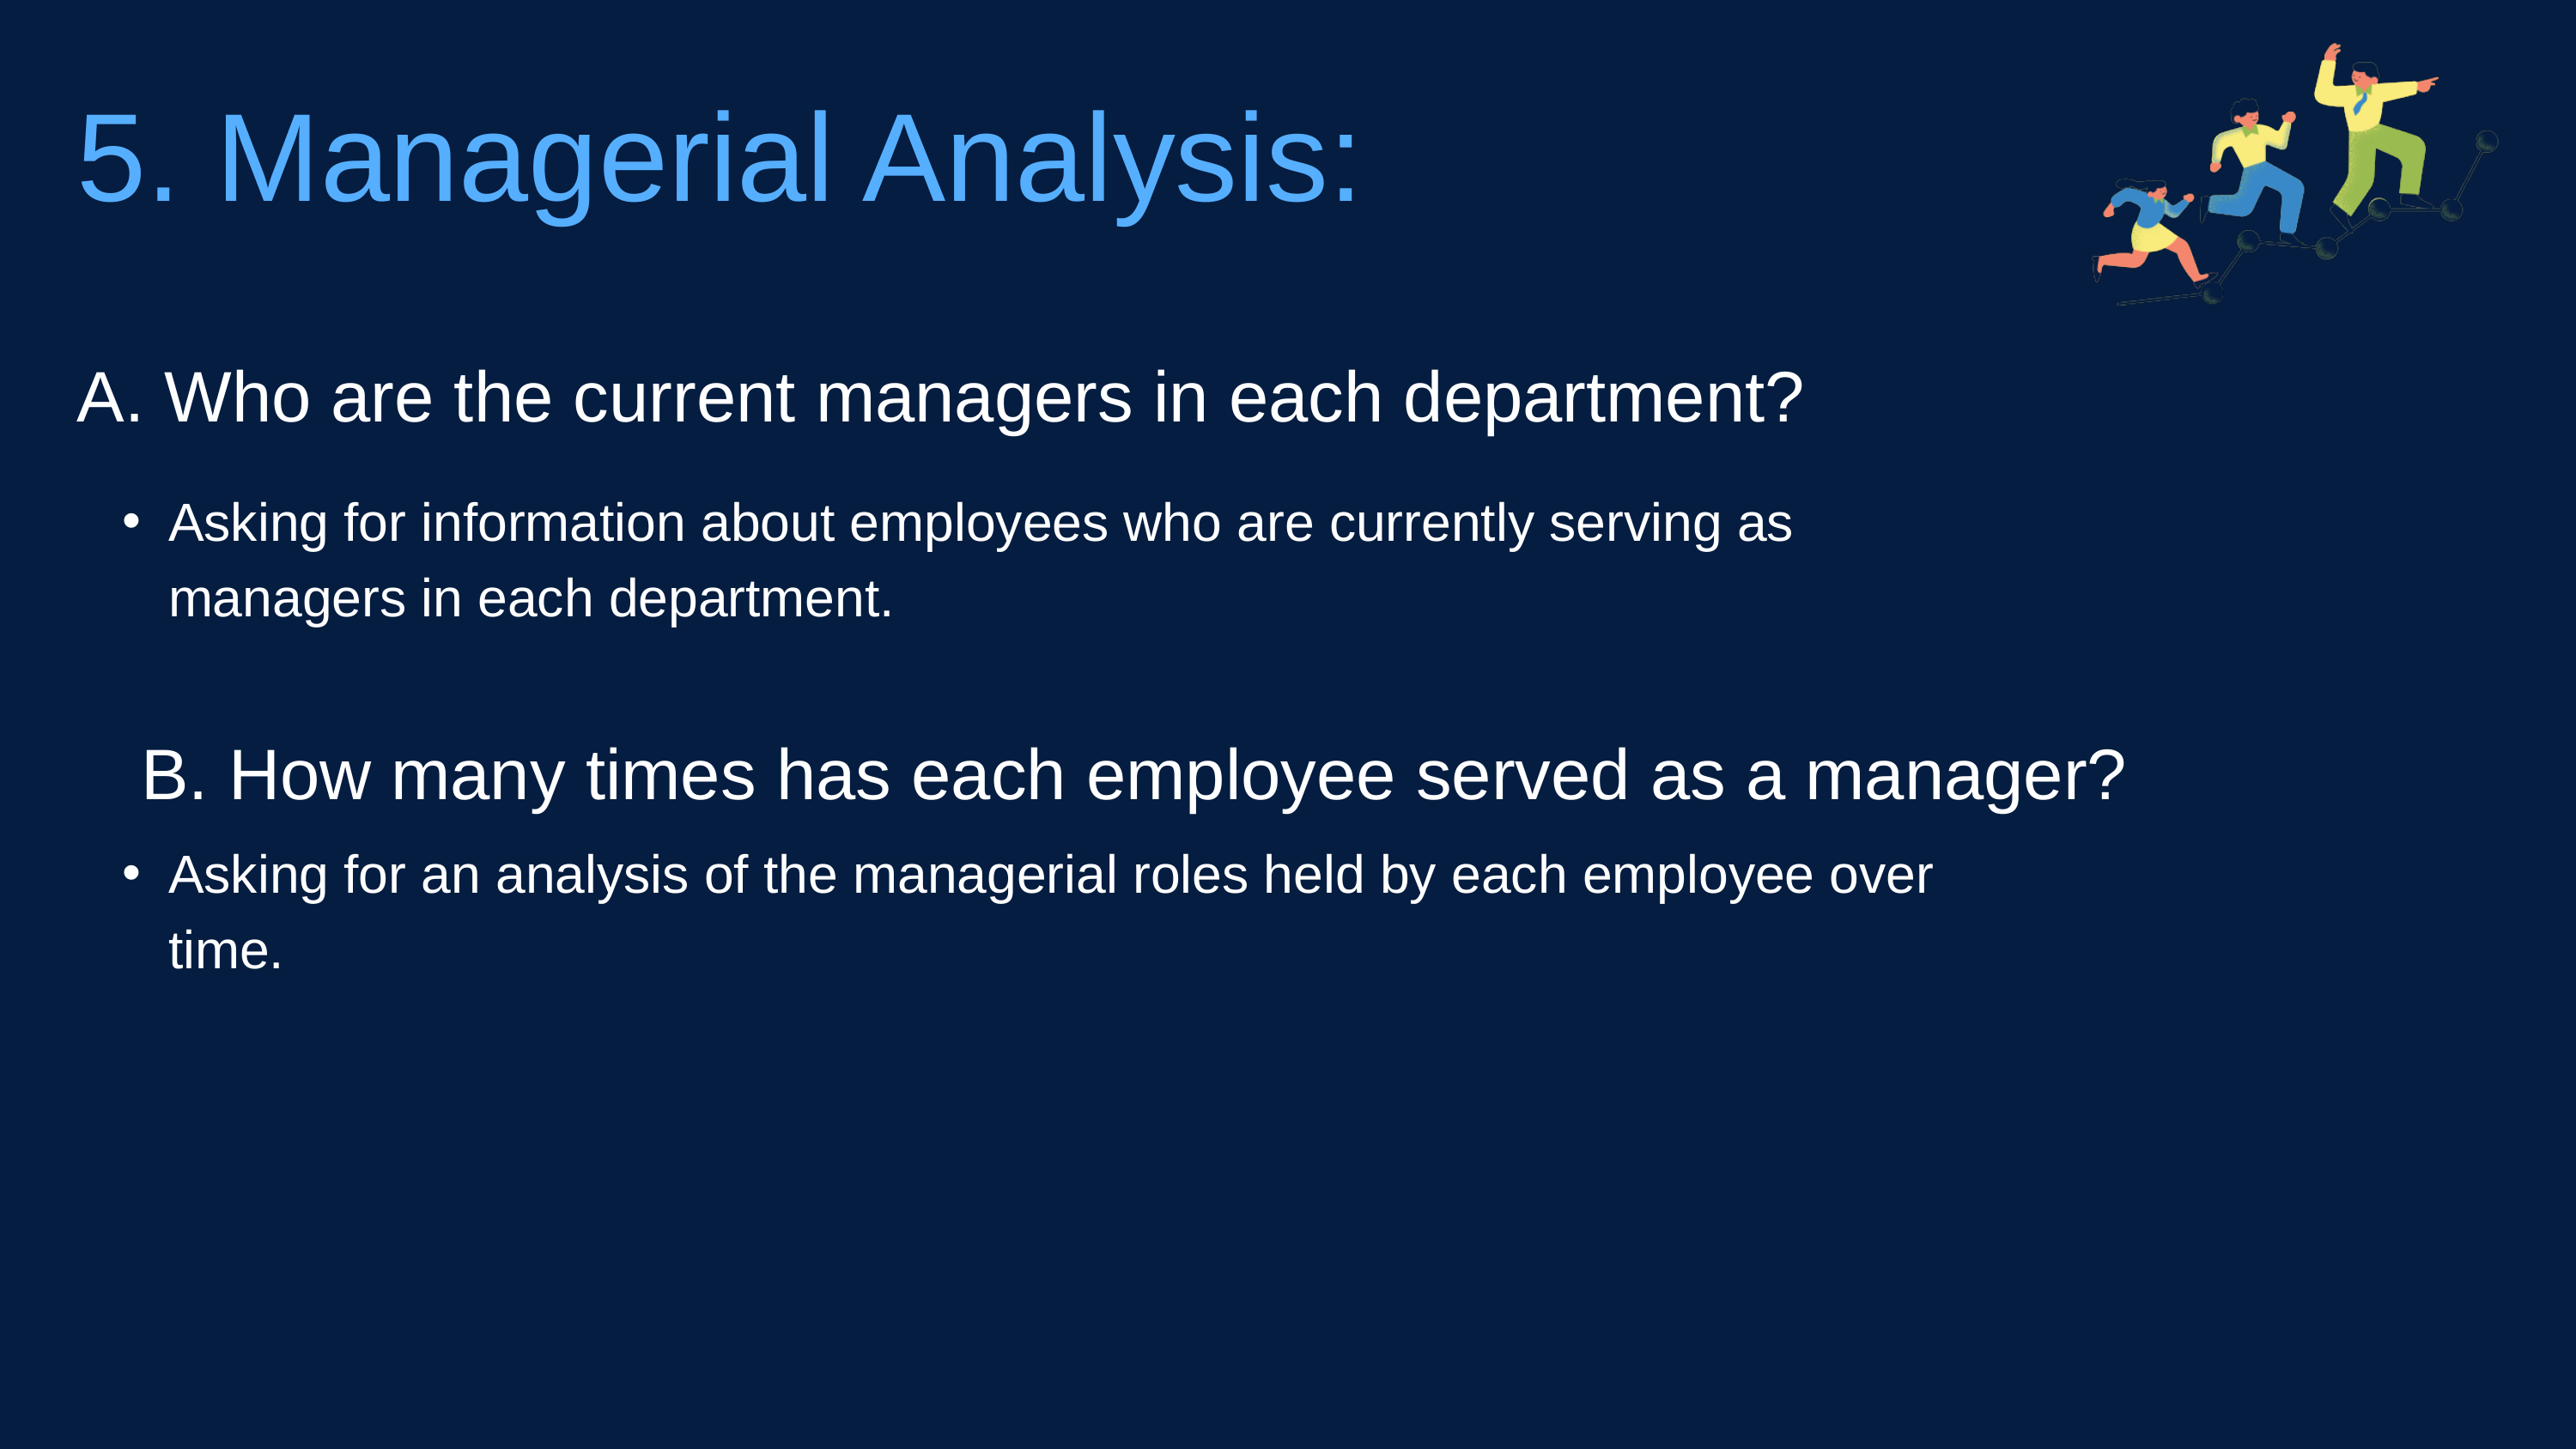

5. Managerial Analysis:
A. Who are the current managers in each department?
Asking for information about employees who are currently serving as managers in each department.
B. How many times has each employee served as a manager?
Asking for an analysis of the managerial roles held by each employee over time.